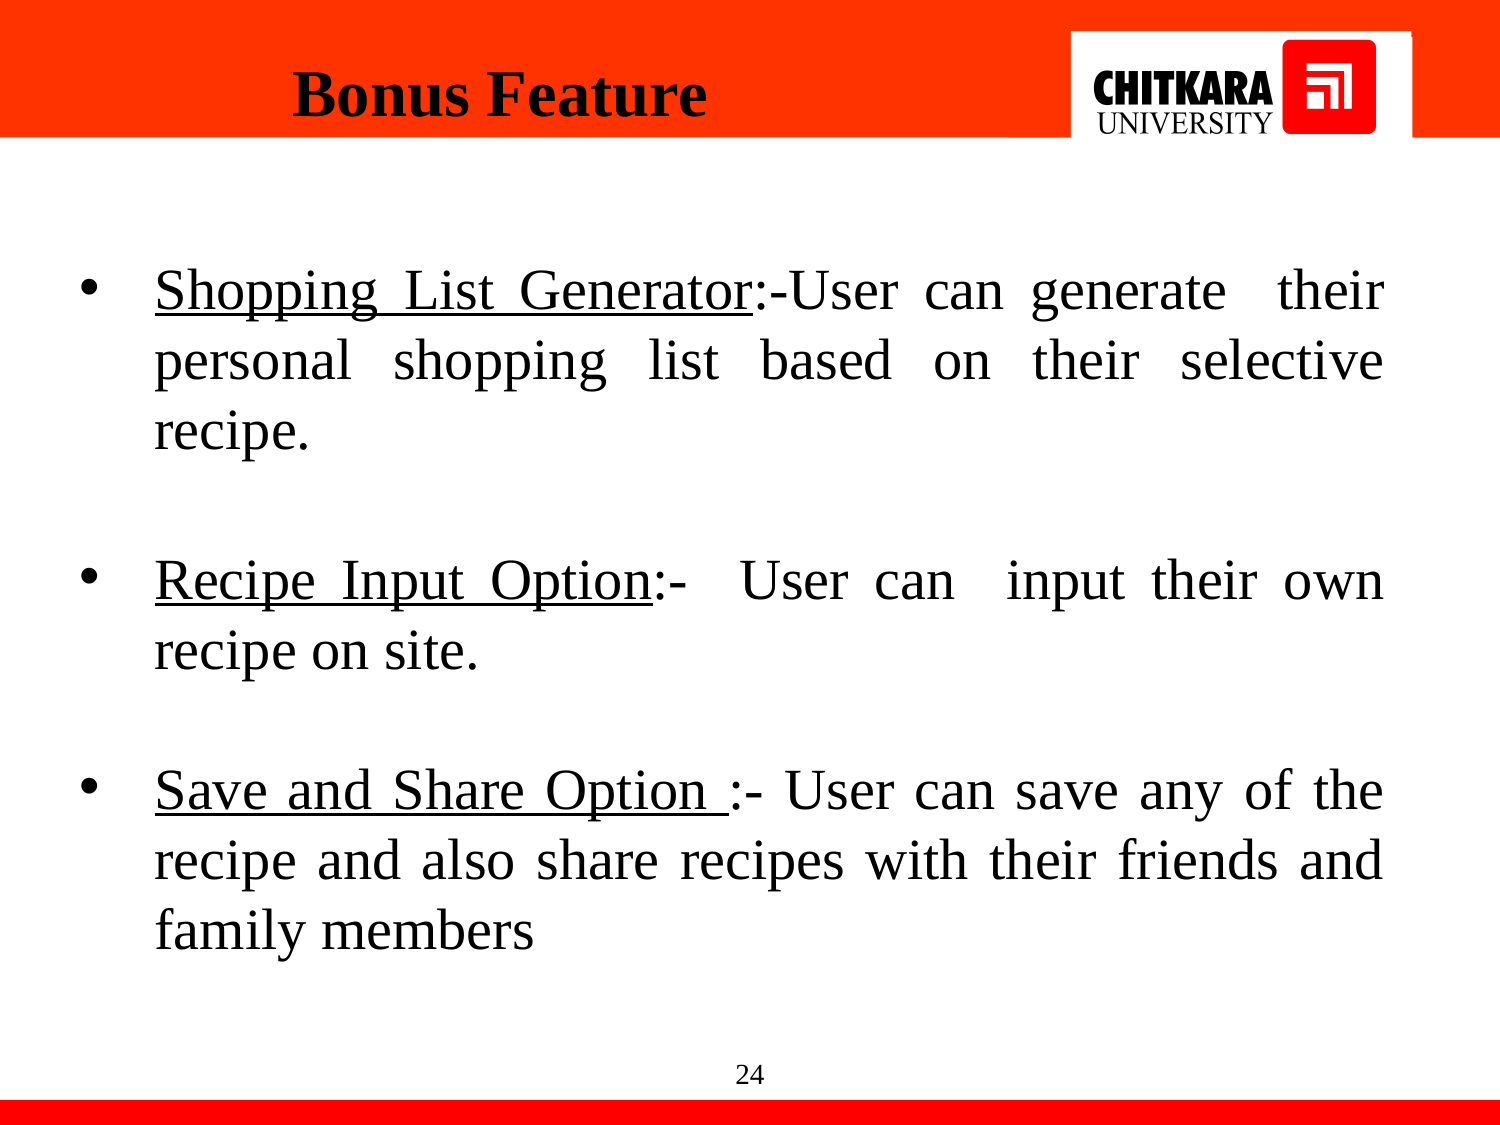

Bonus Feature
Shopping List Generator:-User can generate  their personal shopping list based on their selective recipe.

Recipe Input Option:-  User can  input their own recipe on site.

Save and Share Option :- User can save any of the recipe and also share recipes with their friends and family members

24